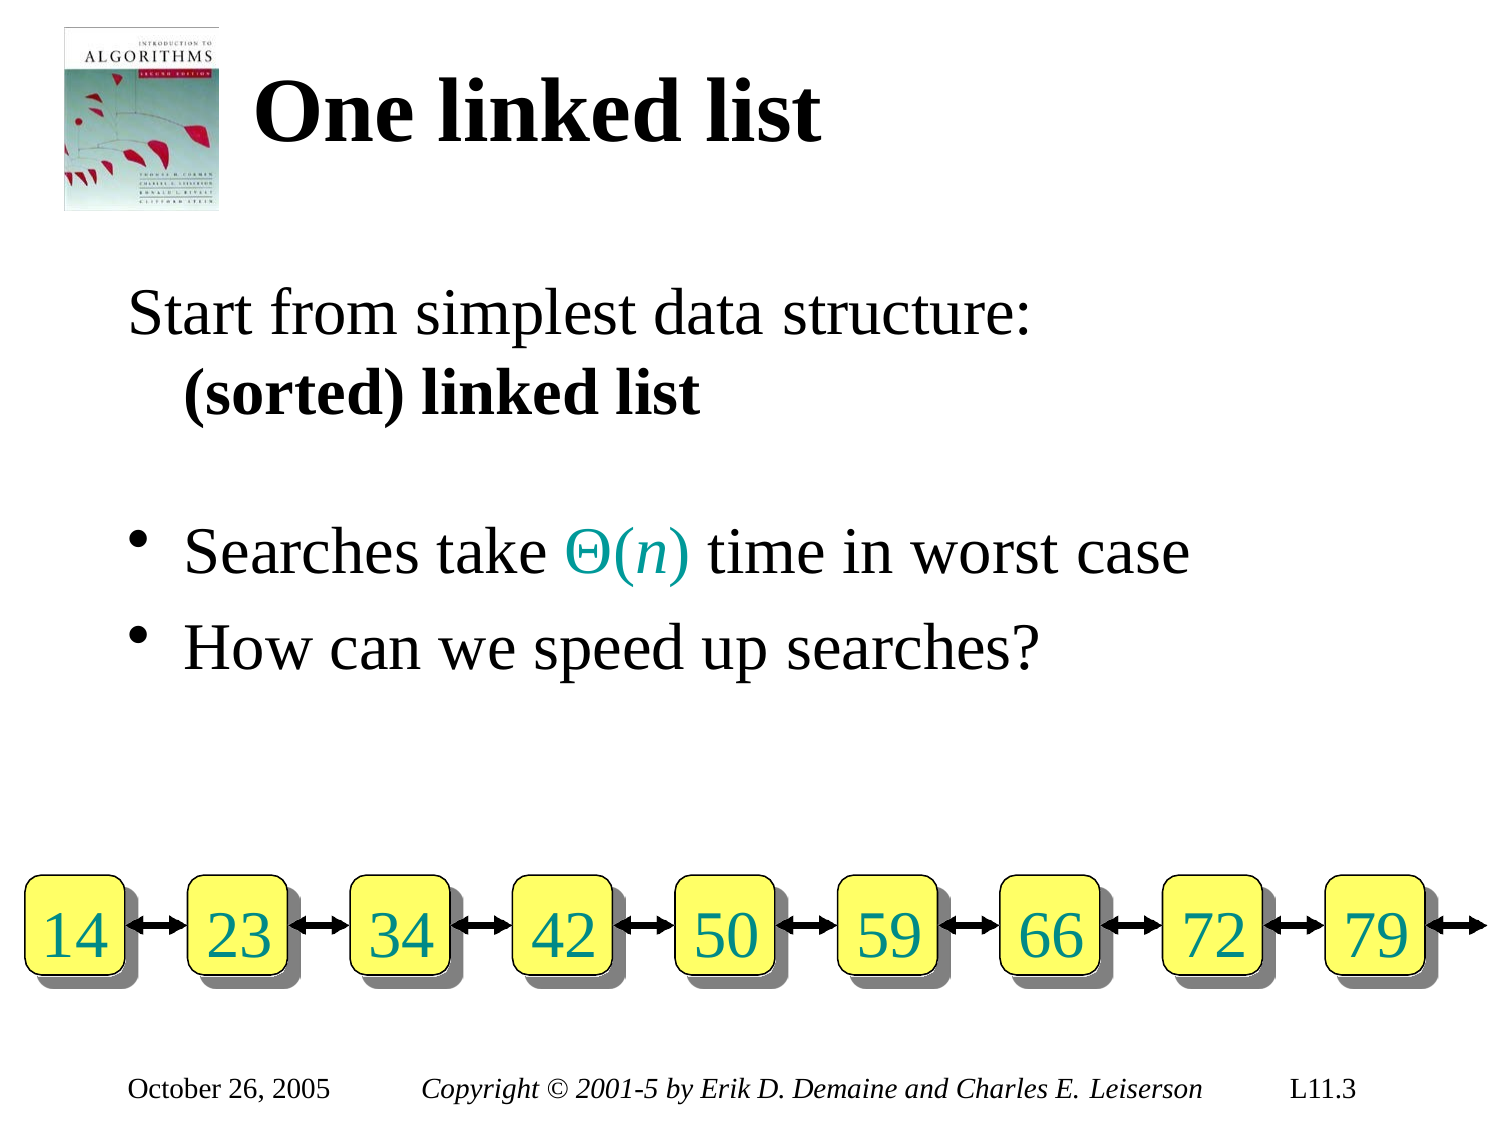

# One linked list
Start from simplest data structure:
(sorted) linked list

Searches take Θ(n) time in worst case
How can we speed up searches?

14	23	34	42	50	59	66	72	79

October 26, 2005
Copyright © 2001-5 by Erik D. Demaine and Charles E. Leiserson
L11.3